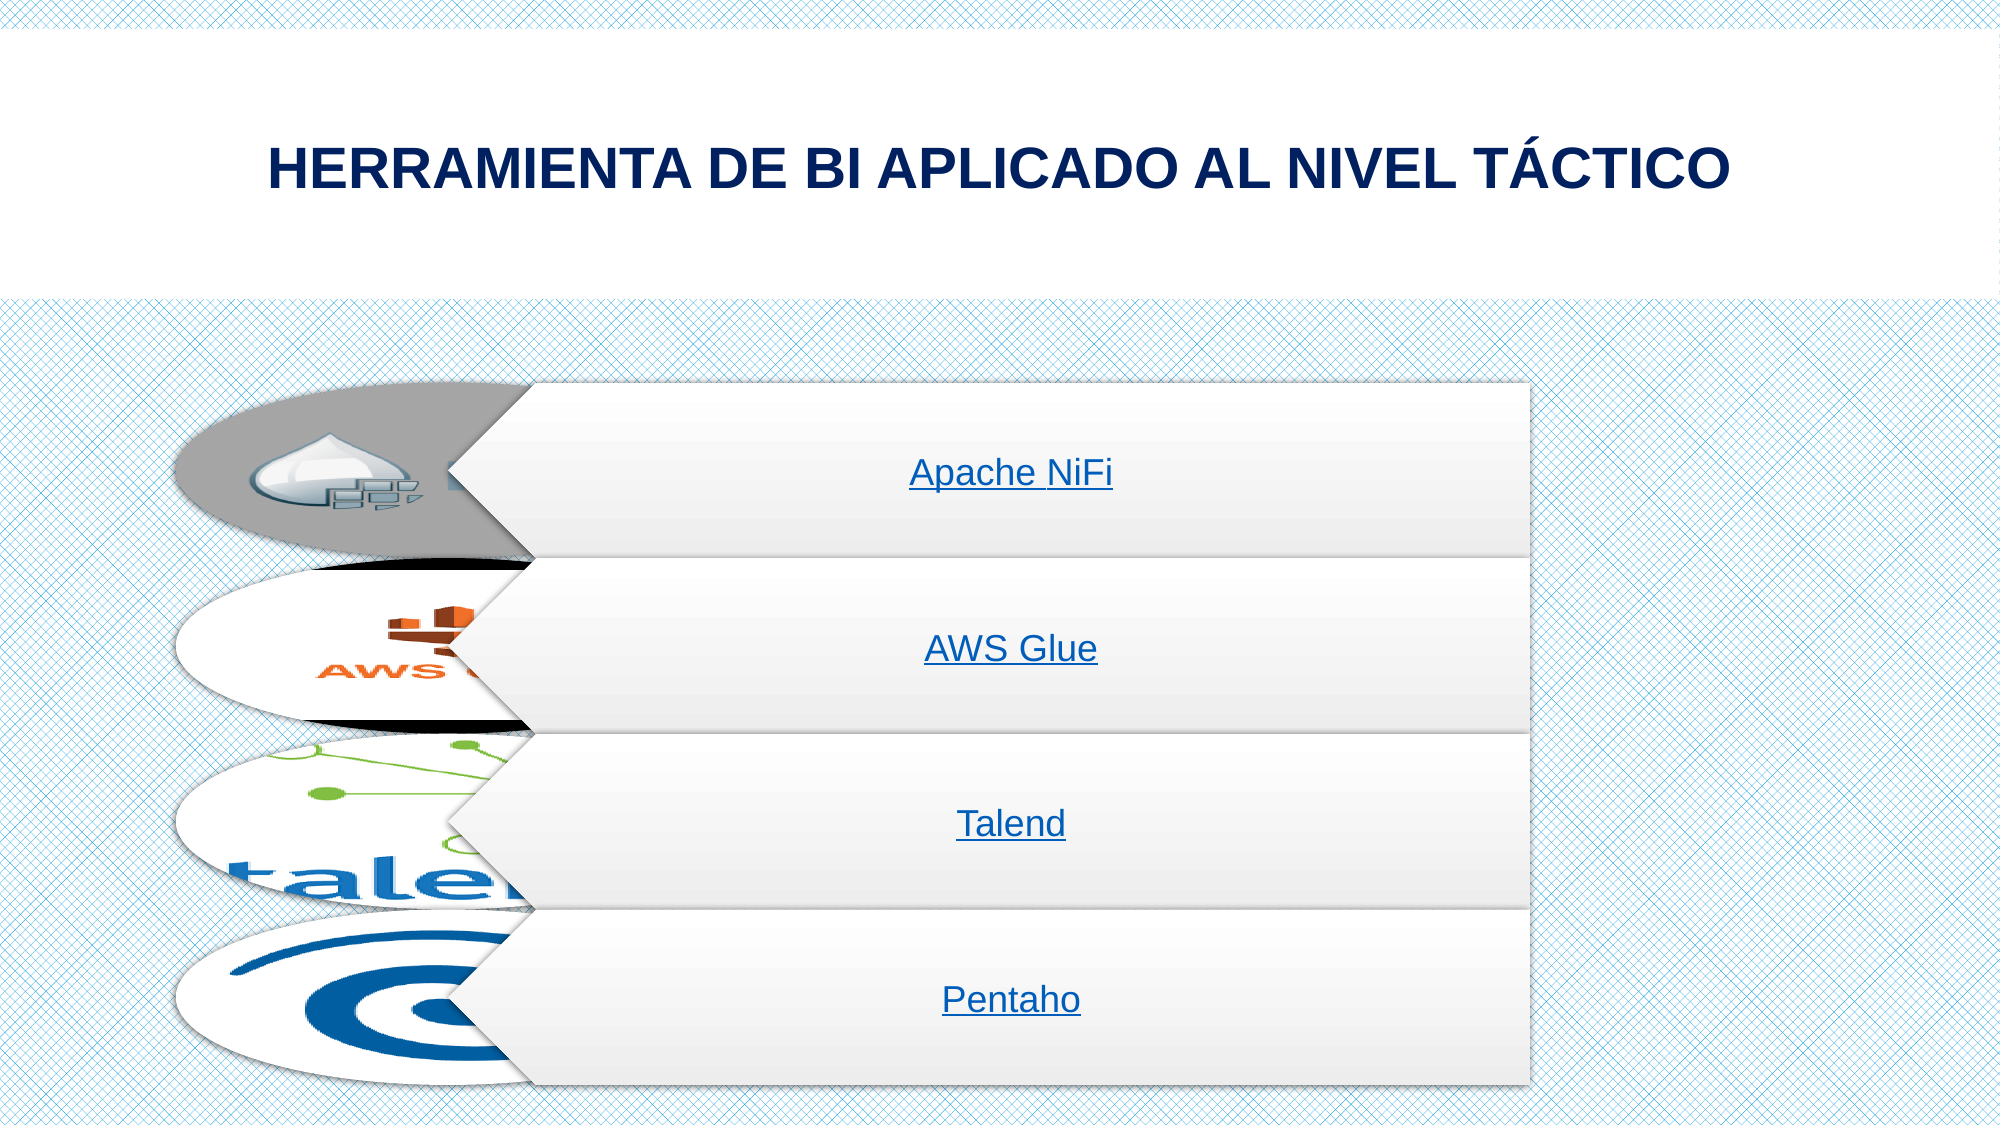

# Herramienta de BI aplicado al nivel Táctico
Apache NiFi
Talend
Pentaho
AWS Glue